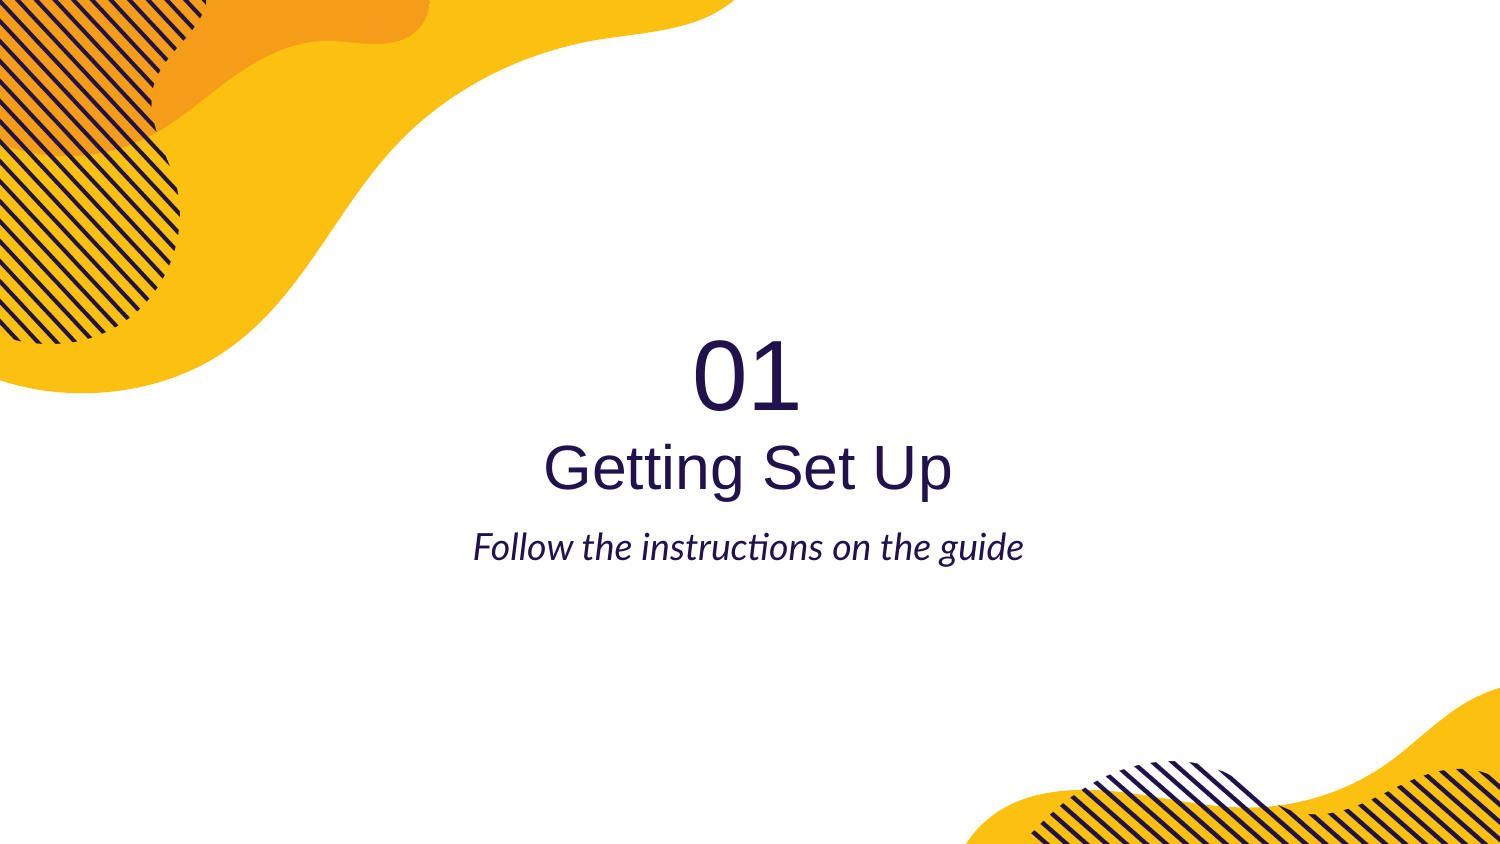

01
# Getting Set Up
Follow the instructions on the guide